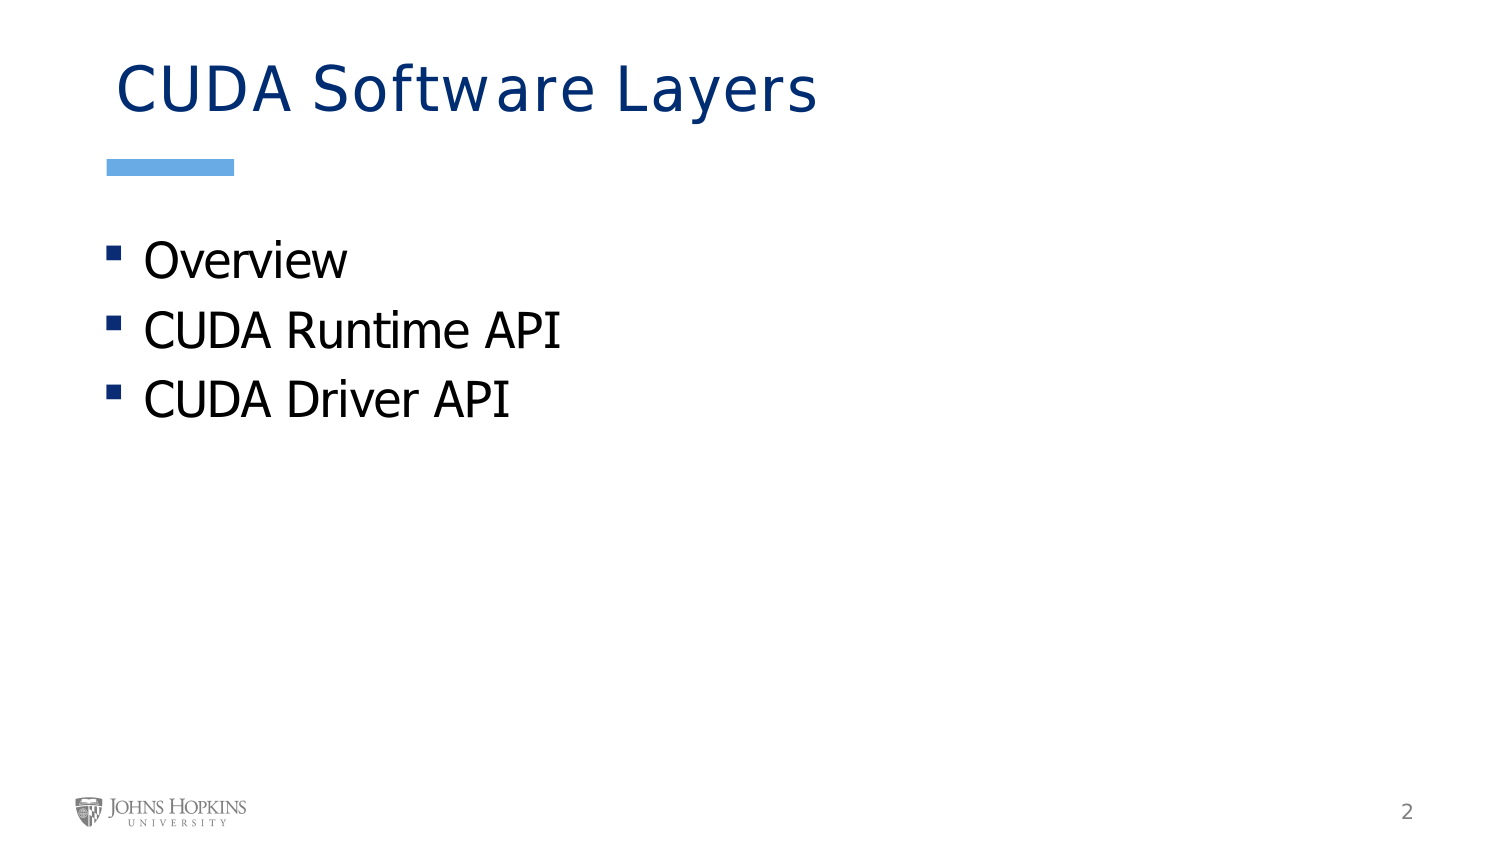

CUDA Software Layers
Overview
CUDA Runtime API
CUDA Driver API